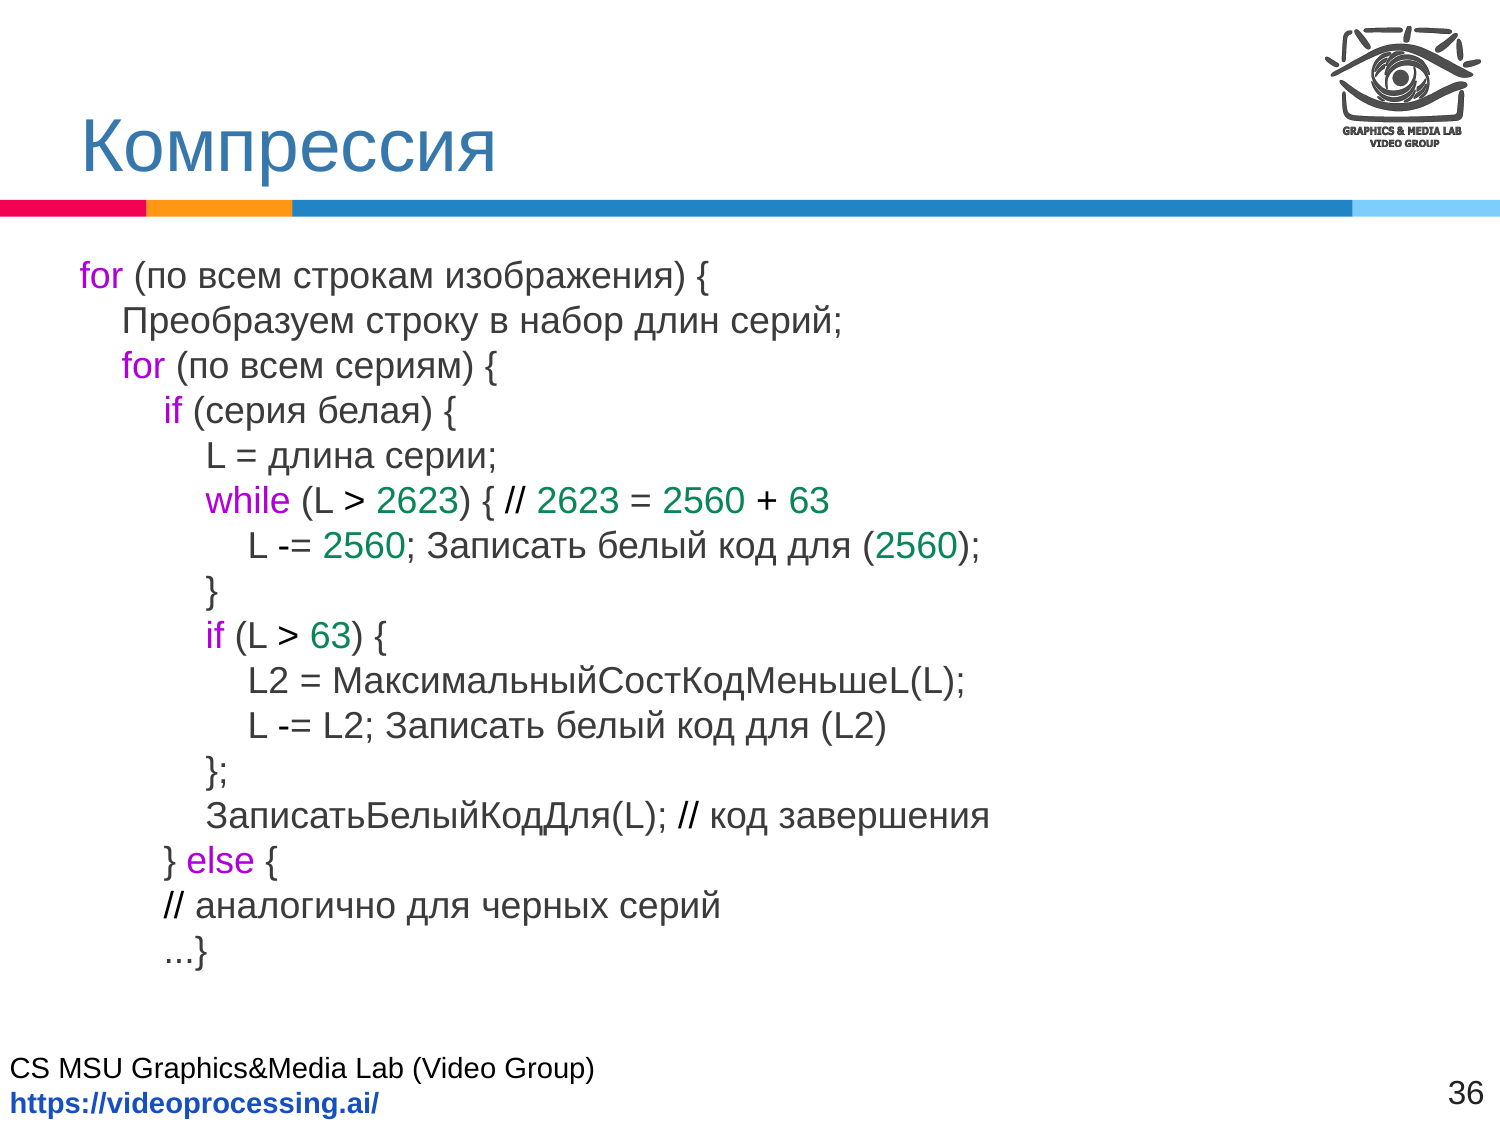

# Компрессия
for (по всем строкам изображения) {
    Преобразуем строку в набор длин серий;
    for (по всем сериям) {
        if (серия белая) {
            L = длина серии;
            while (L > 2623) { // 2623 = 2560 + 63
                L -= 2560; Записать белый код для (2560);
            }
            if (L > 63) {
                L2 = МаксимальныйСостКодМеньшеL(L);
                L -= L2; Записать белый код для (L2)
            };
            ЗаписатьБелыйКодДля(L); // код завершения
        } else {
        // аналогично для черных серий
        ...}

36